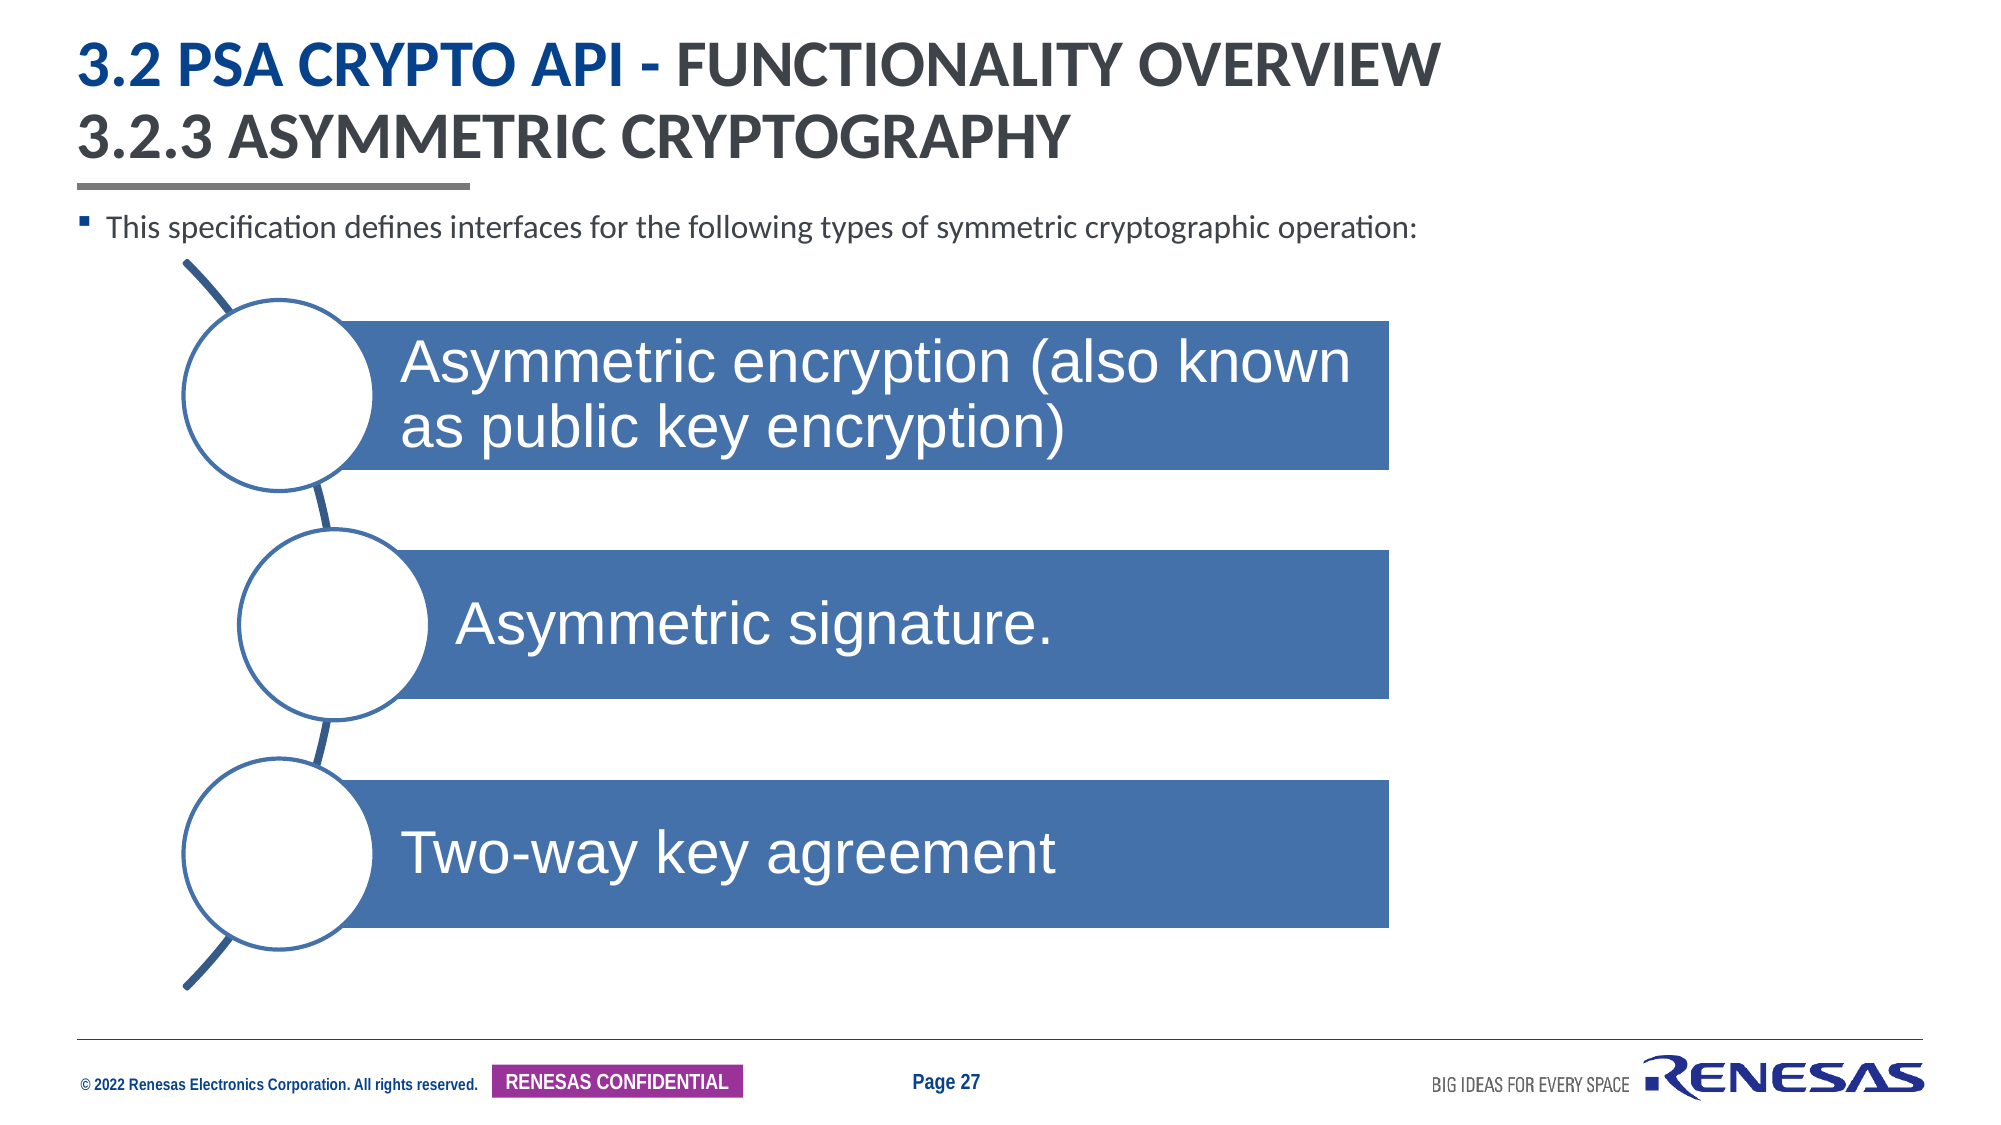

# 3.2 psa crypto api - Functionality overview 3.2.3 Asymmetric cryptography
This specification defines interfaces for the following types of symmetric cryptographic operation:
Asymmetric encryption (also known as public key encryption)
Asymmetric signature.
Two-way key agreement